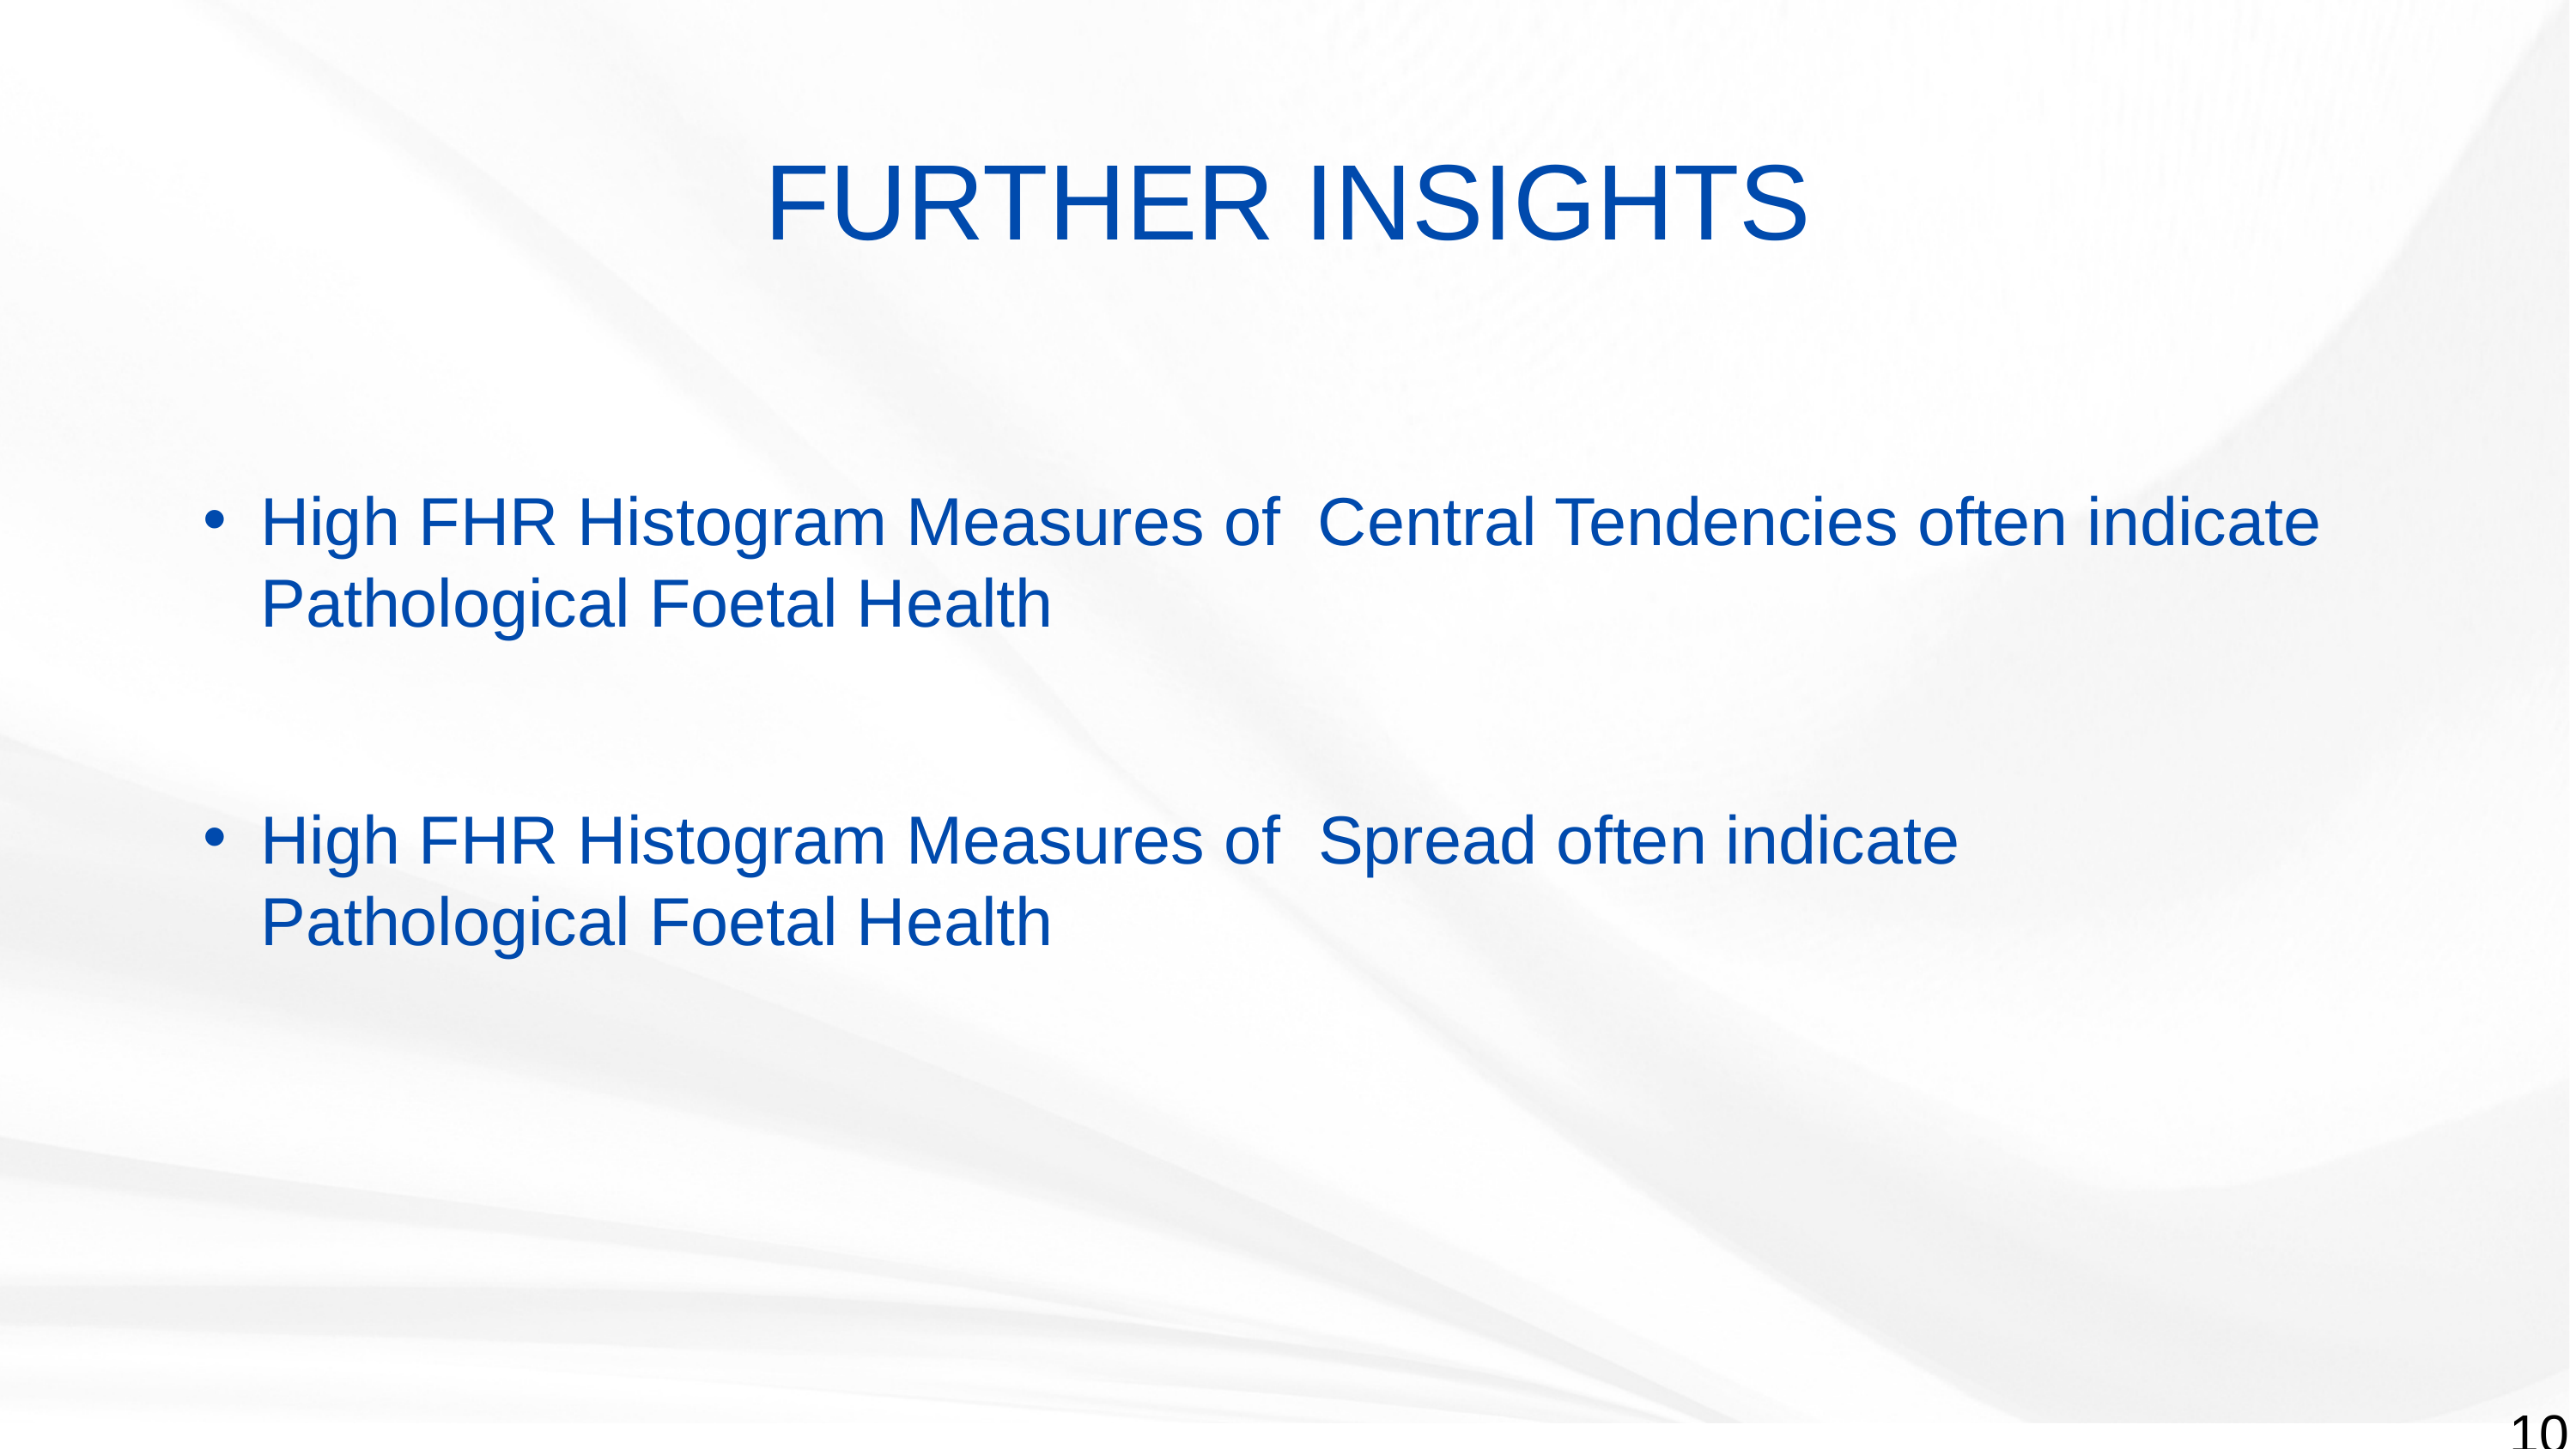

FURTHER INSIGHTS
High FHR Histogram Measures of  Central Tendencies often indicate Pathological Foetal Health
High FHR Histogram Measures of  Spread often indicate Pathological Foetal Health
10